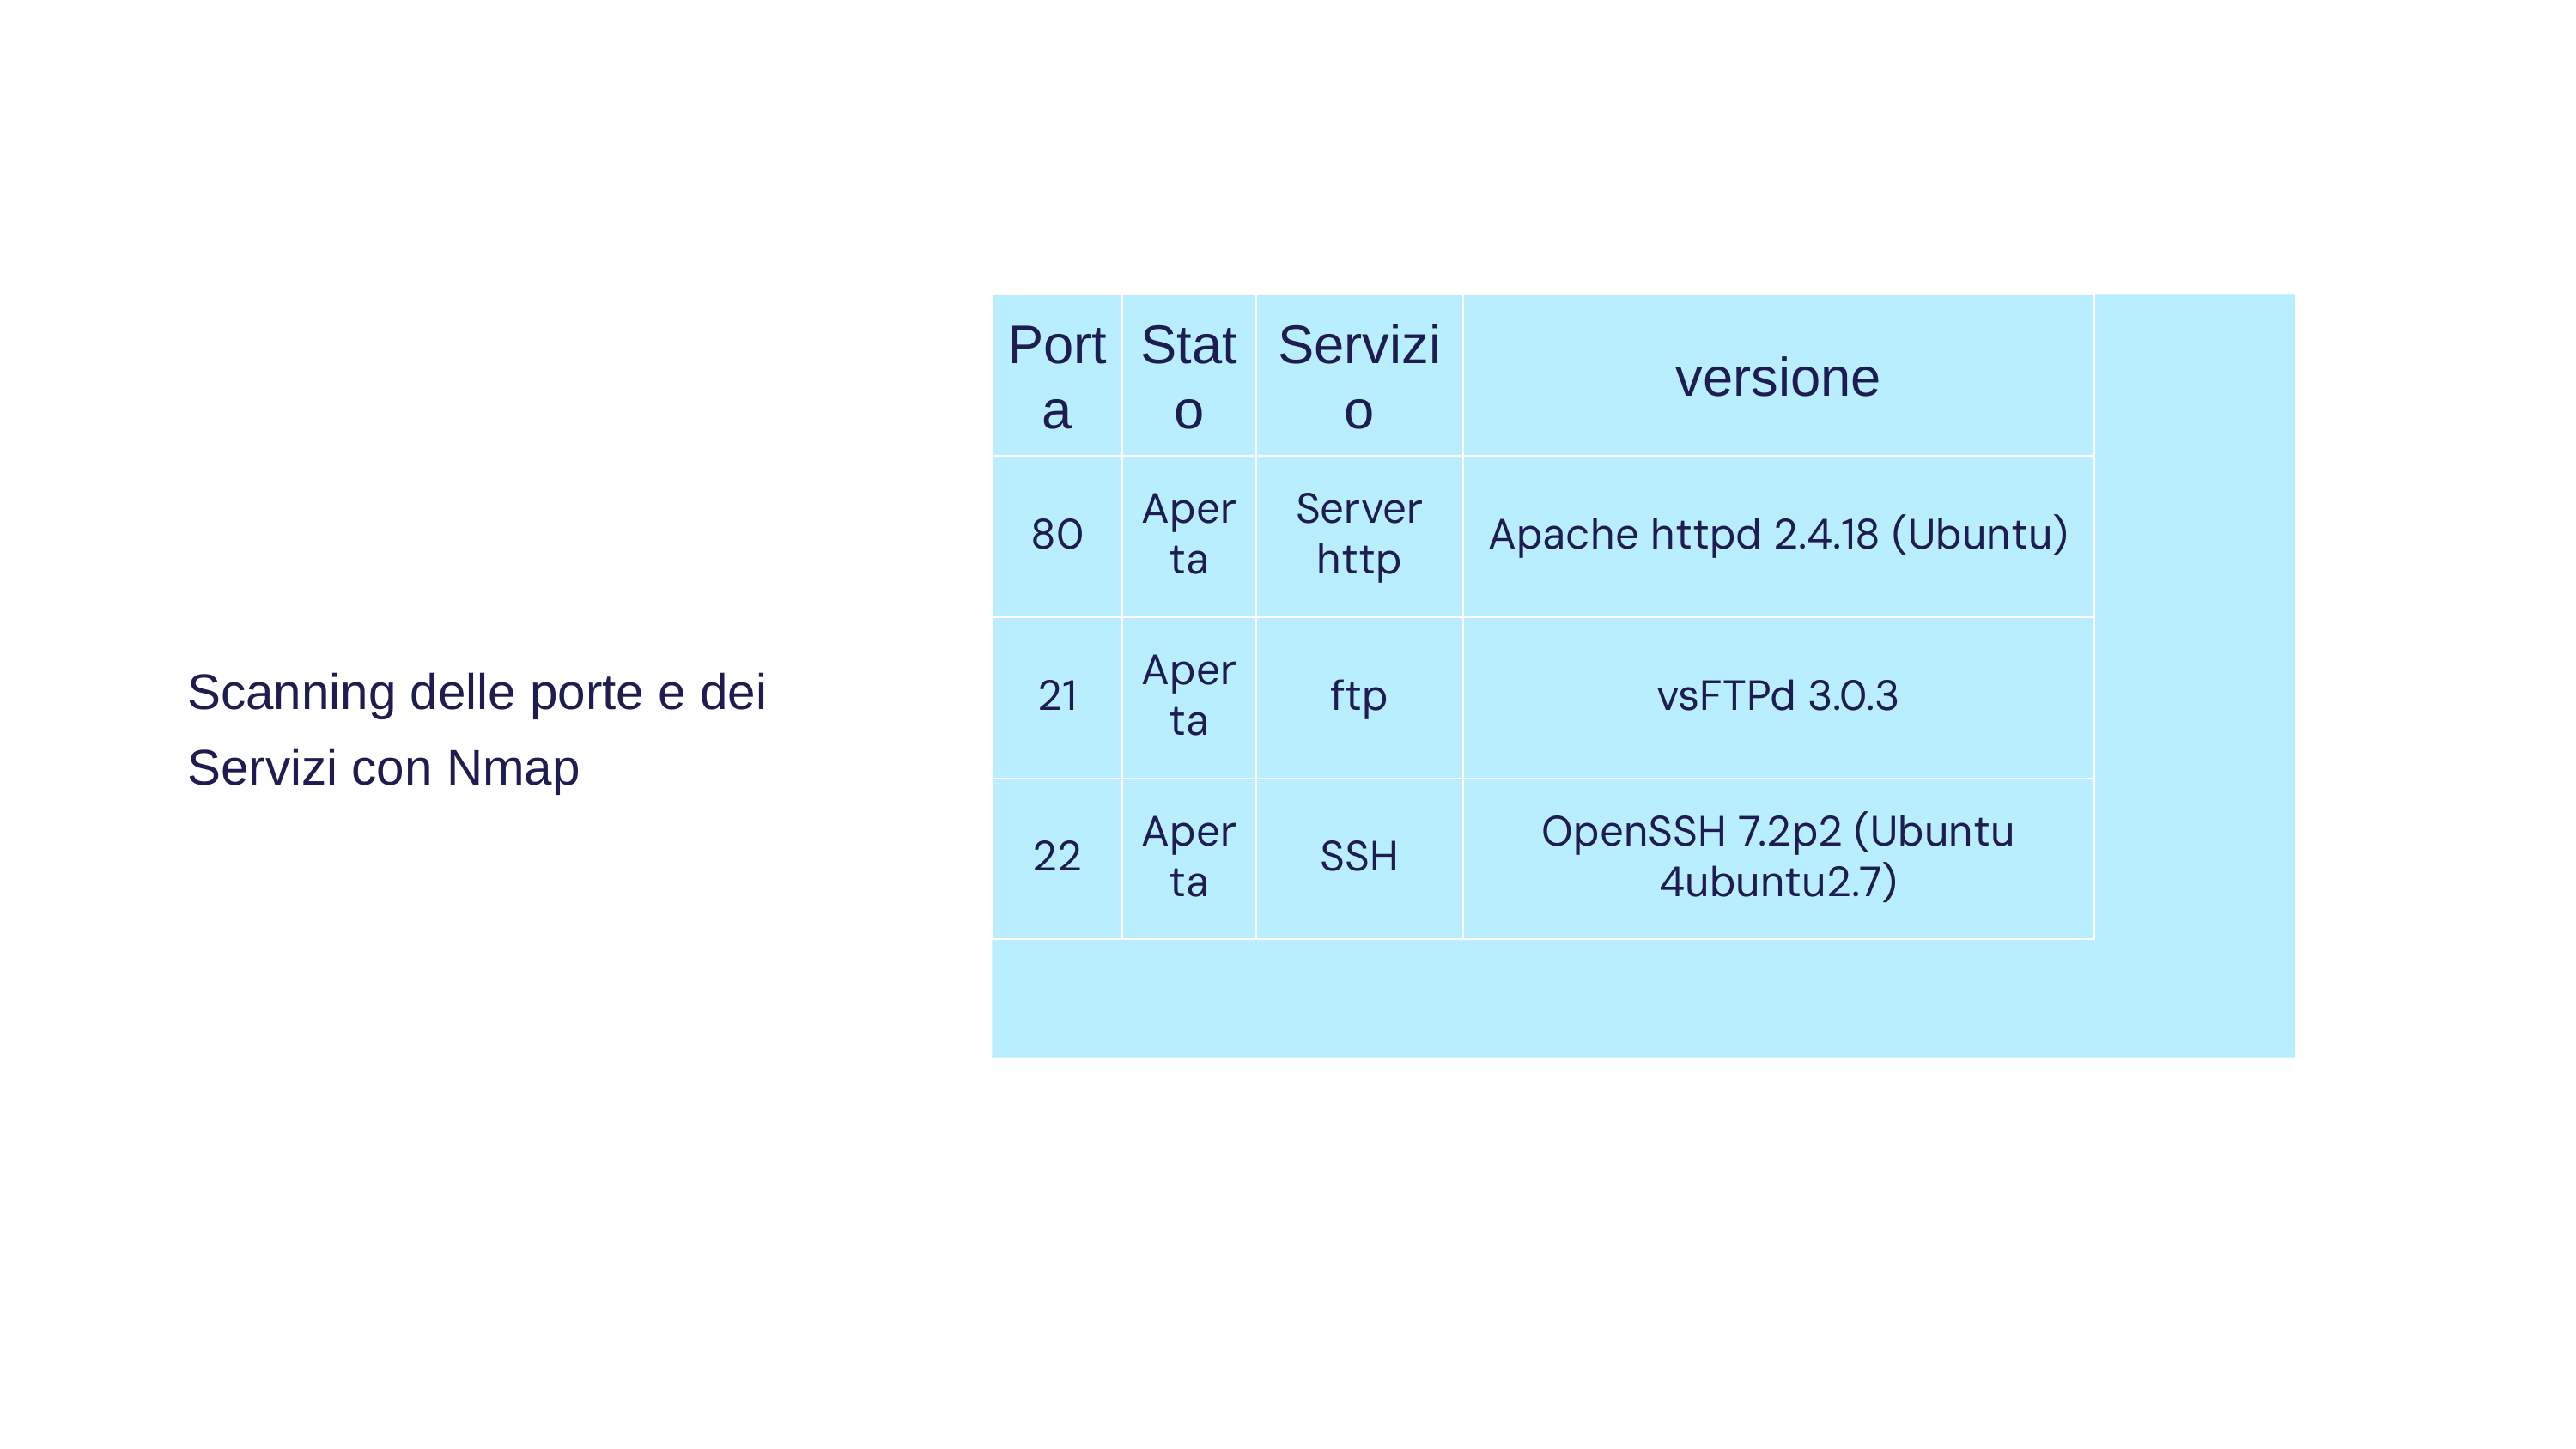

| Porta | Stato | Servizio | versione |
| --- | --- | --- | --- |
| 80 | Aperta | Server http | Apache httpd 2.4.18 (Ubuntu) |
| 21 | Aperta | ftp | vsFTPd 3.0.3 |
| 22 | Aperta | SSH | OpenSSH 7.2p2 (Ubuntu 4ubuntu2.7) |
Scanning delle porte e dei Servizi con Nmap